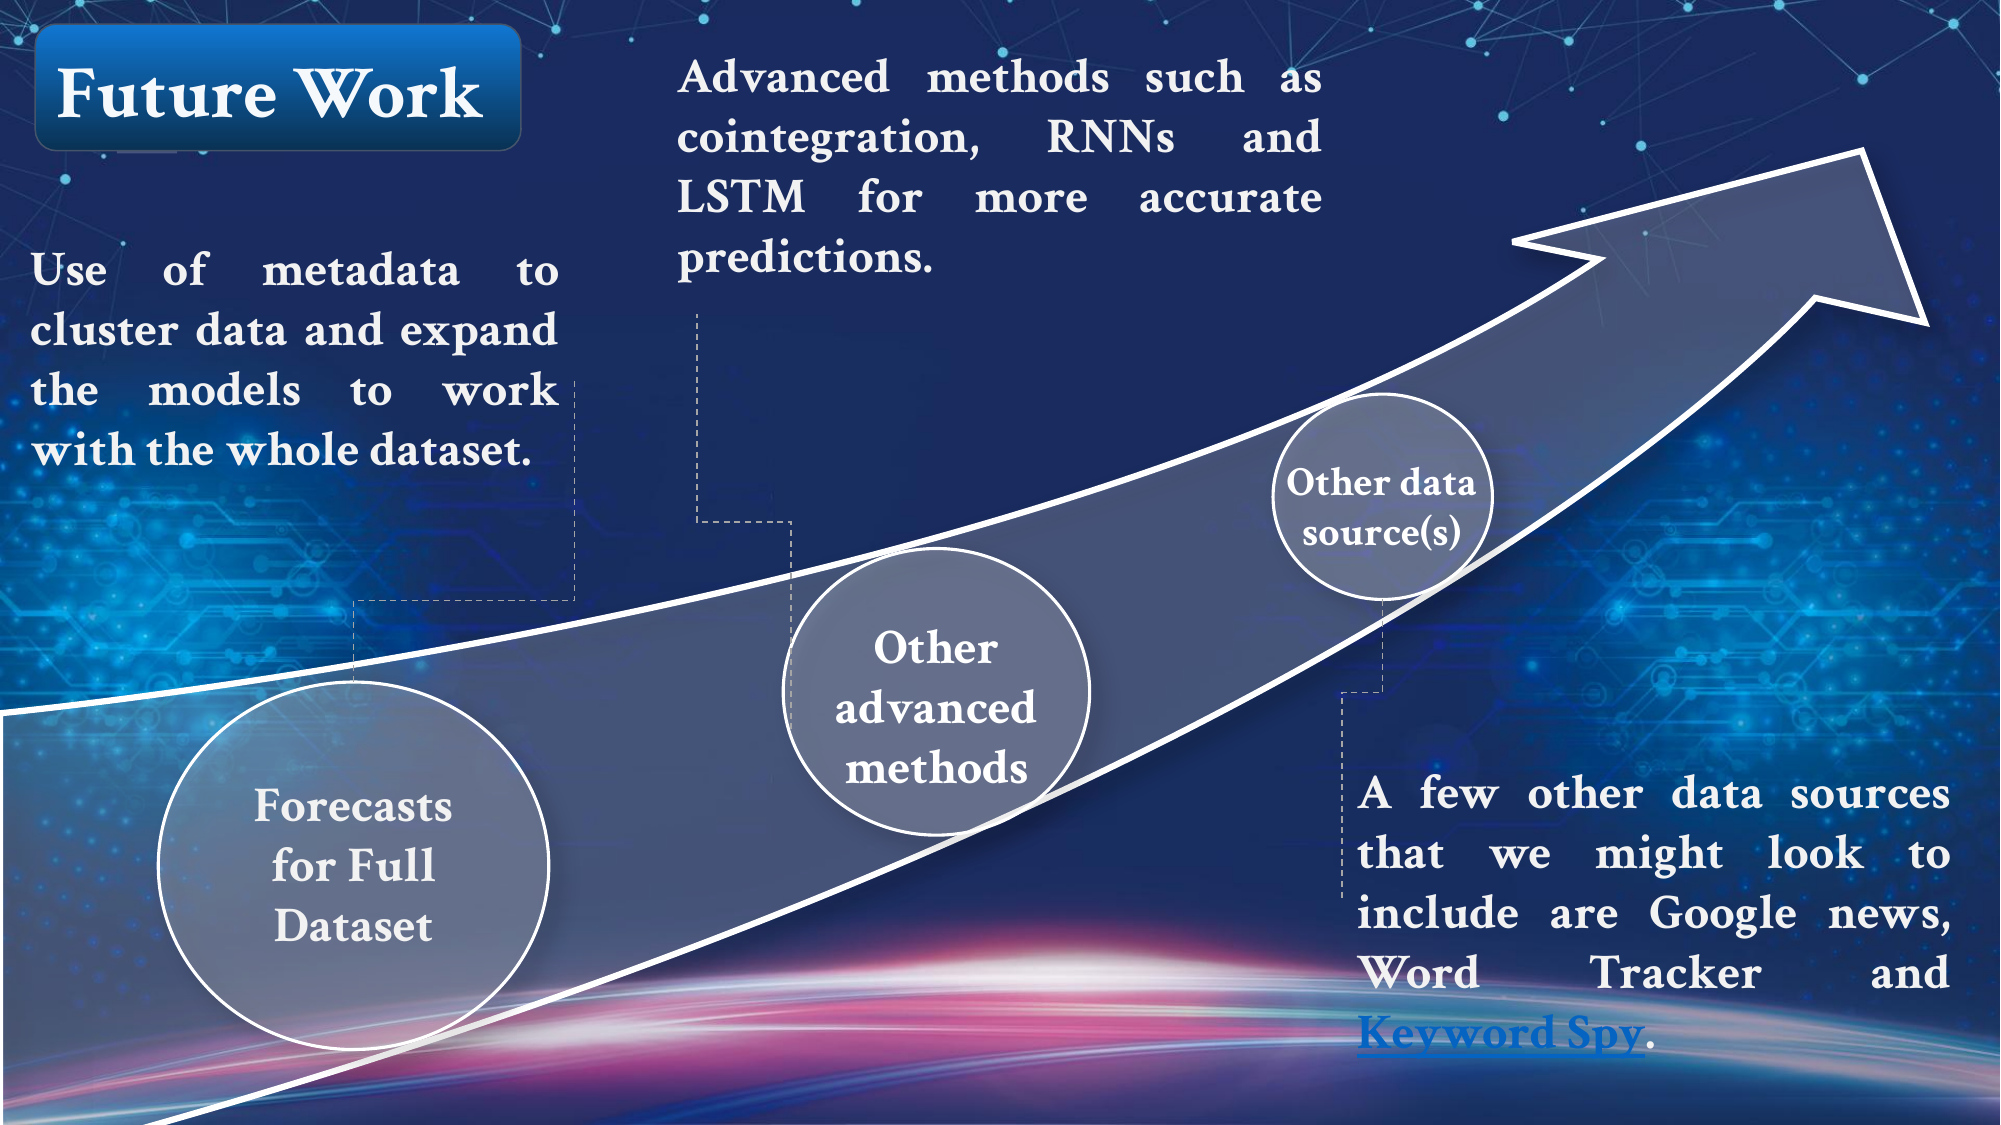

Future Work
Advanced methods such as cointegration, RNNs and LSTM for more accurate predictions.

Use of metadata to cluster data and expand the models to work with the whole dataset.

Other data source(s)

Other advanced methods

A few other data sources that we might look to include are Google news, Word Tracker and Keyword Spy.
Forecasts for Full Dataset